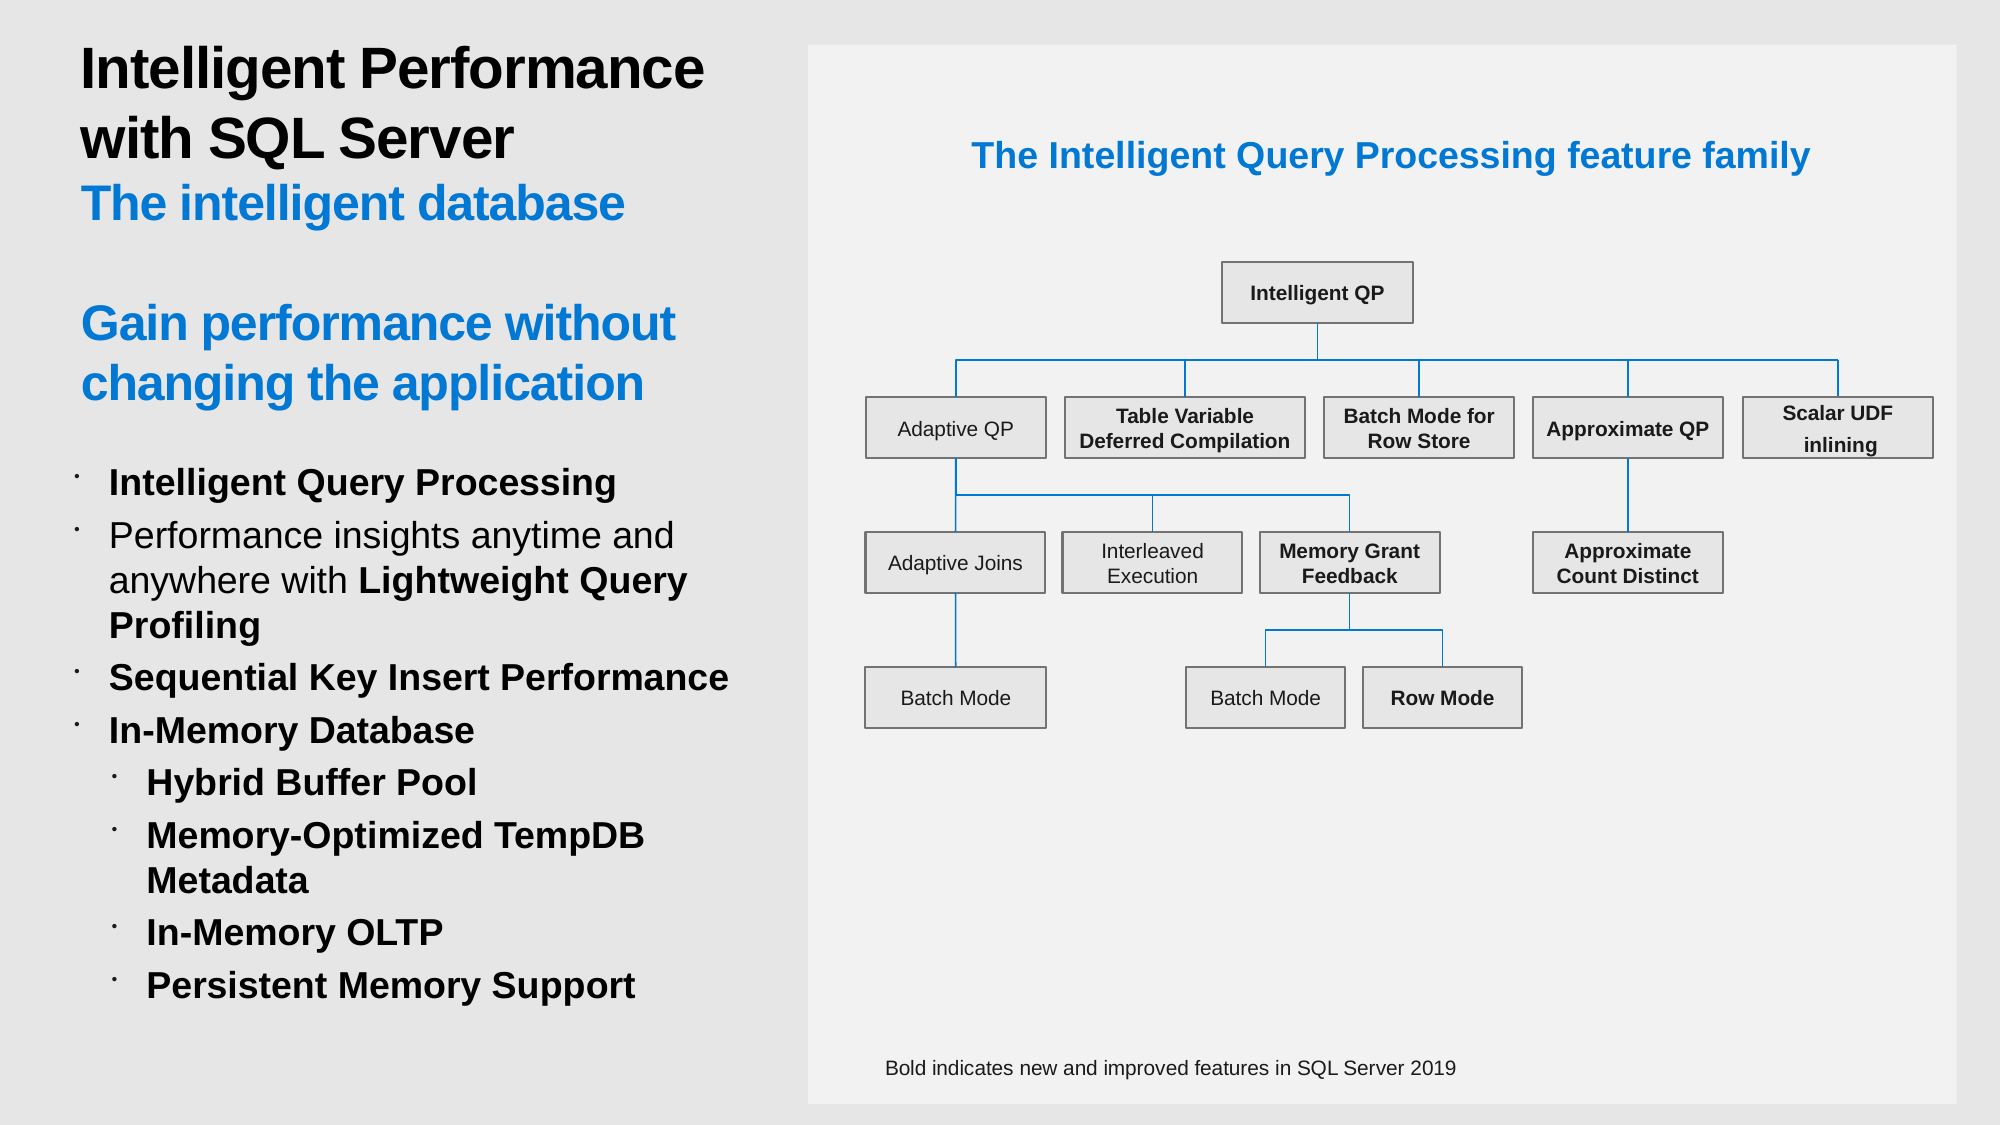

# Intelligent Performance with SQL Server The intelligent database Gain performance without changing the application

The Intelligent Query Processing feature family
Intelligent QP
Scalar UDF
 inlining
Adaptive QP
Table Variable
Deferred Compilation
Batch Mode for Row Store
Approximate QP
Intelligent Query Processing
Performance insights anytime and anywhere with Lightweight Query Profiling
Sequential Key Insert Performance
In-Memory Database
Hybrid Buffer Pool
Memory-Optimized TempDB Metadata
In-Memory OLTP
Persistent Memory Support
Adaptive Joins
Interleaved Execution
Memory Grant Feedback
Approximate Count Distinct
Batch Mode
Batch Mode
Row Mode
Bold indicates new and improved features in SQL Server 2019